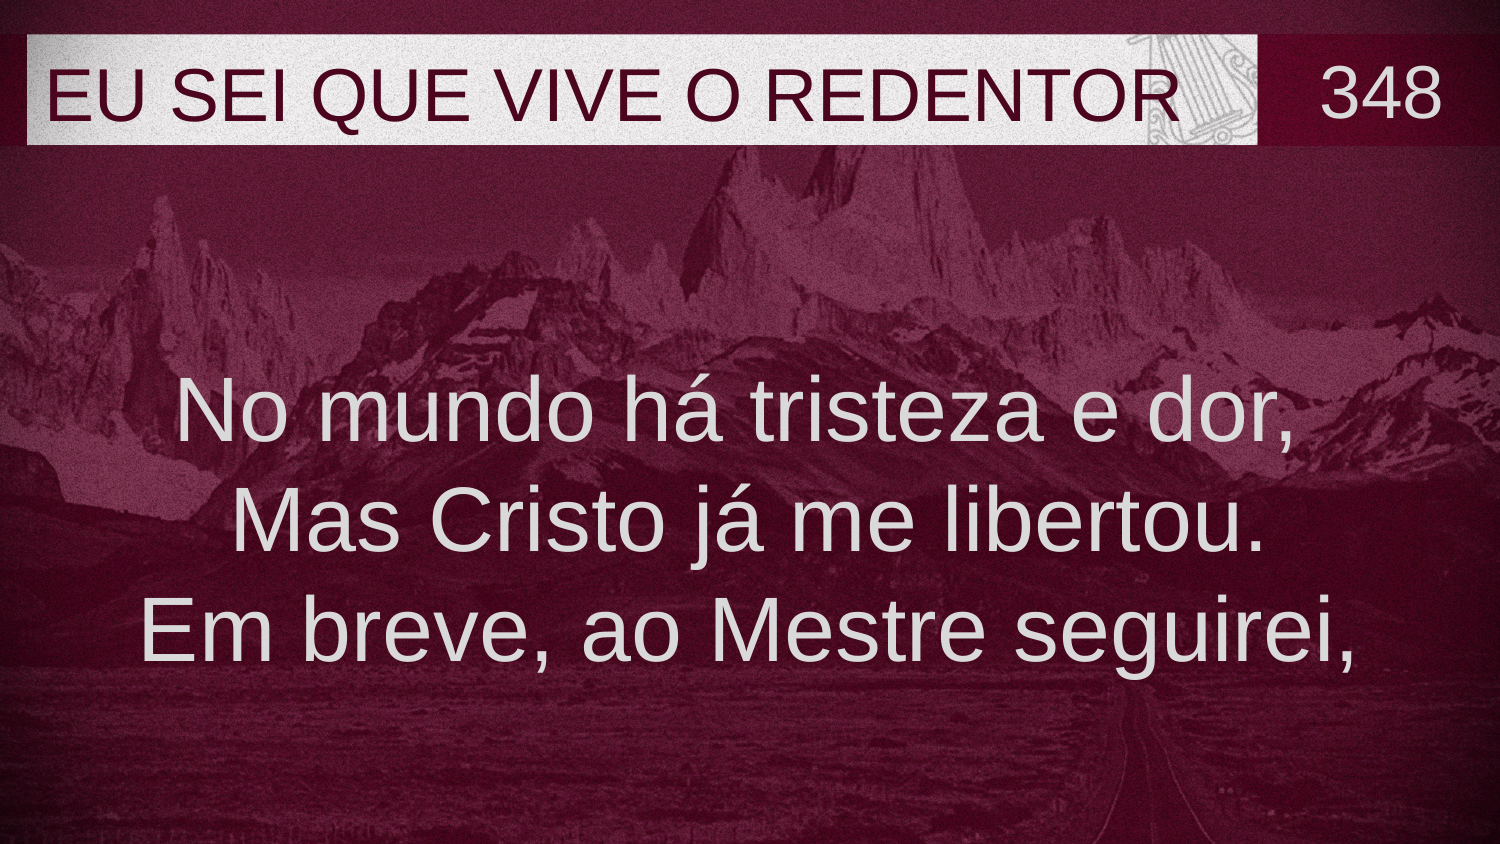

# EU SEI QUE VIVE O REDENTOR
348
No mundo há tristeza e dor,
Mas Cristo já me libertou.
Em breve, ao Mestre seguirei,